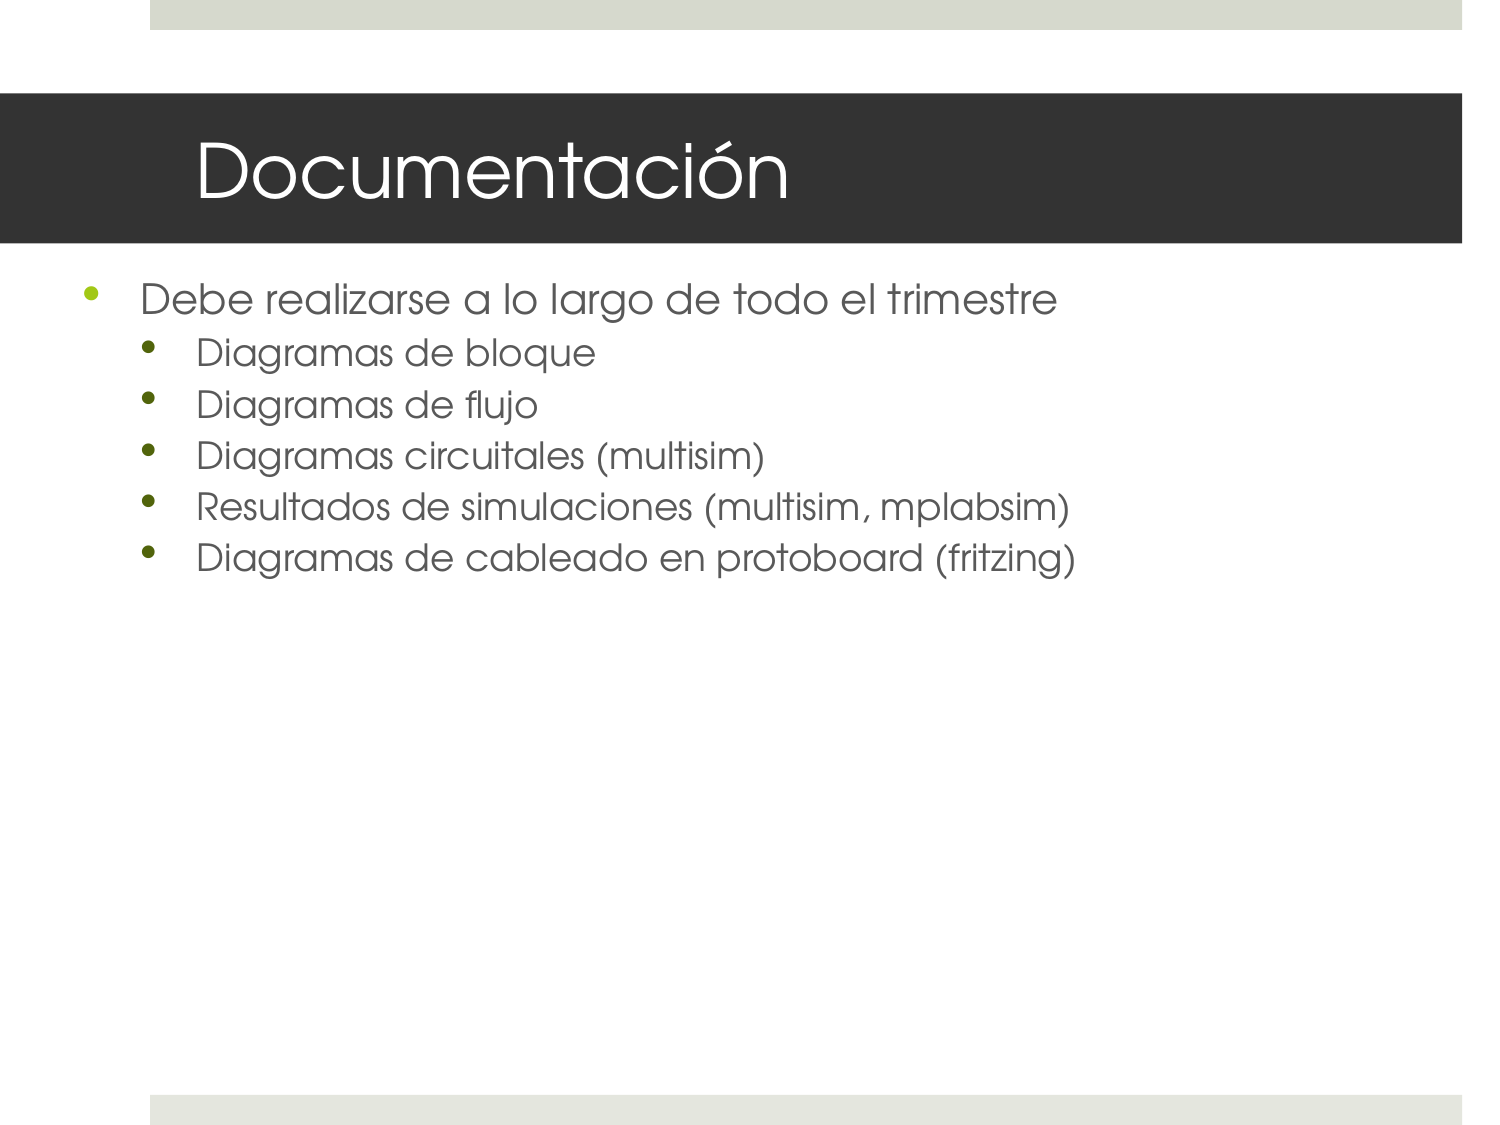

# Documentación
Debe realizarse a lo largo de todo el trimestre
Diagramas de bloque
Diagramas de flujo
Diagramas circuitales (multisim)
Resultados de simulaciones (multisim, mplabsim)
Diagramas de cableado en protoboard (fritzing)